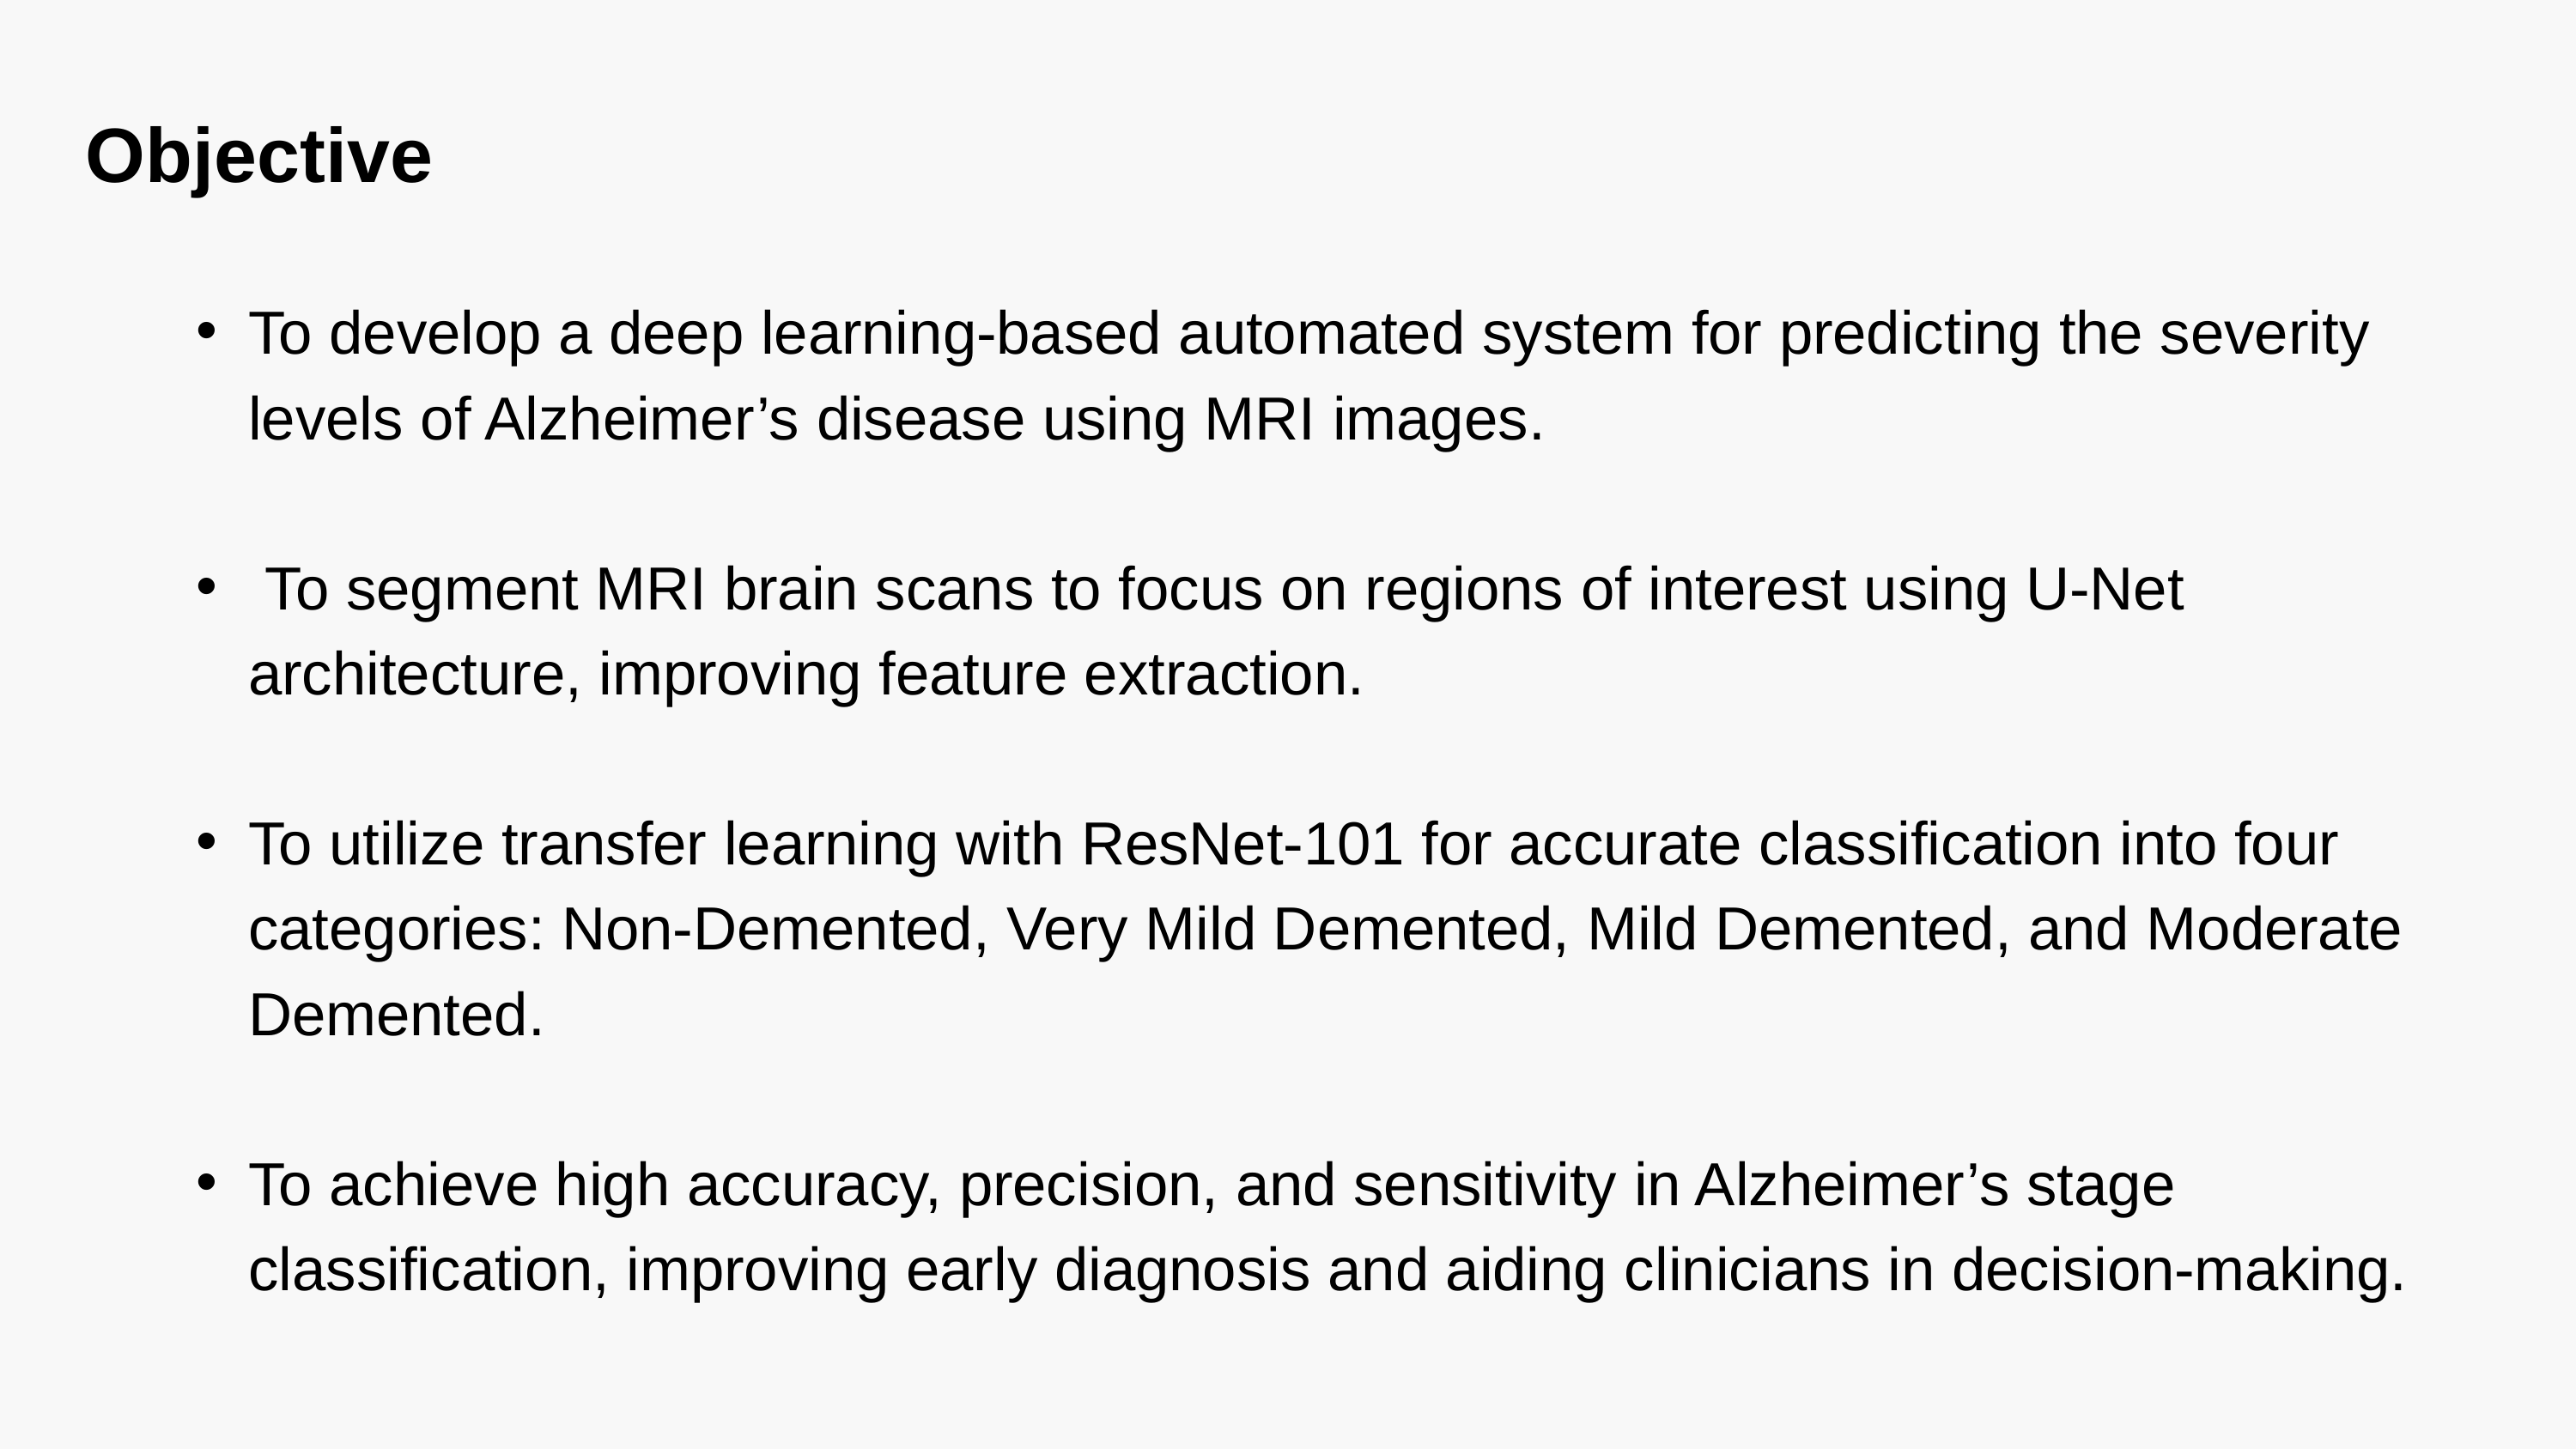

Objective
To develop a deep learning-based automated system for predicting the severity levels of Alzheimer’s disease using MRI images.

 To segment MRI brain scans to focus on regions of interest using U-Net architecture, improving feature extraction.

To utilize transfer learning with ResNet-101 for accurate classification into four categories: Non-Demented, Very Mild Demented, Mild Demented, and Moderate Demented.

To achieve high accuracy, precision, and sensitivity in Alzheimer’s stage classification, improving early diagnosis and aiding clinicians in decision-making.